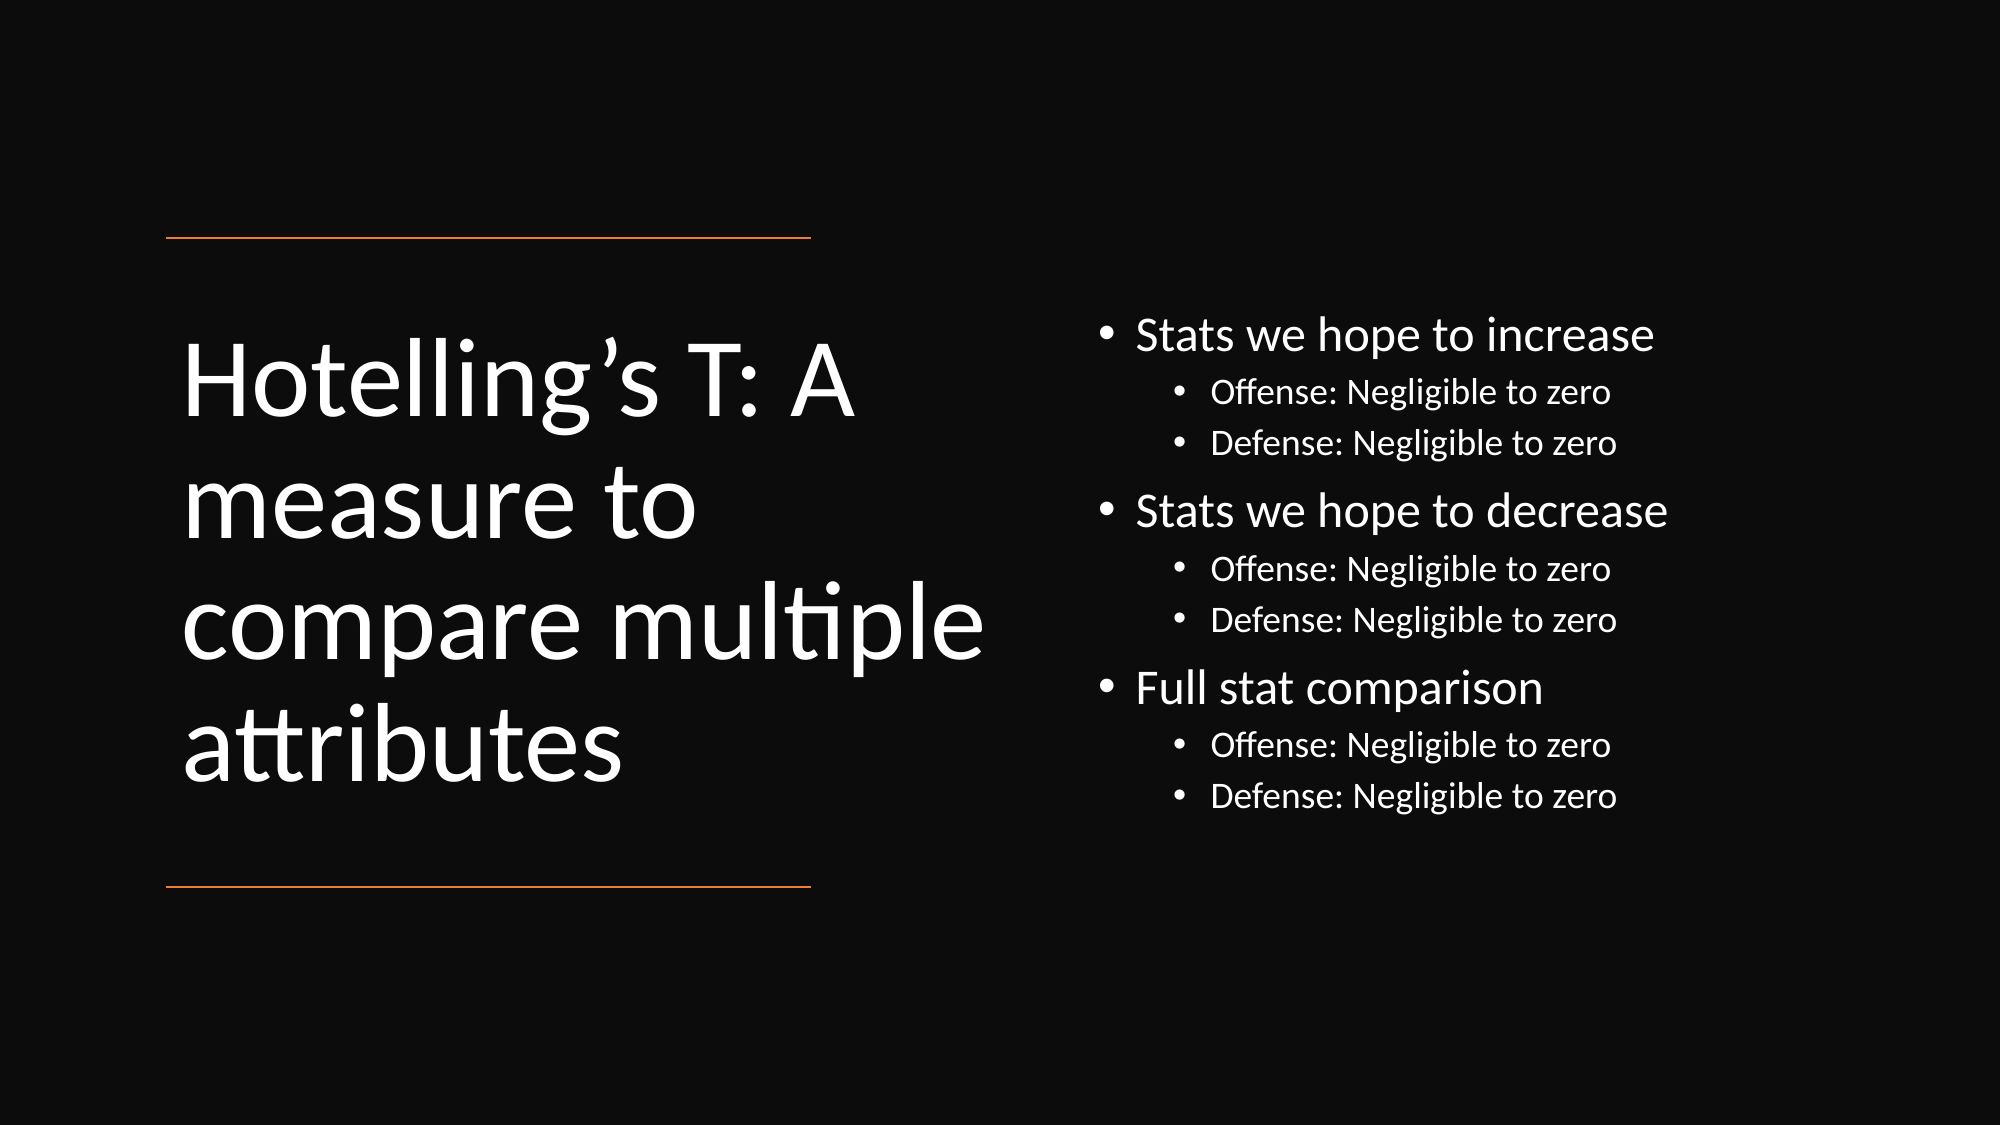

Stats we hope to increase
Offense: Negligible to zero
Defense: Negligible to zero
Stats we hope to decrease
Offense: Negligible to zero
Defense: Negligible to zero
Full stat comparison
Offense: Negligible to zero
Defense: Negligible to zero
# Hotelling’s T: A measure to compare multiple attributes